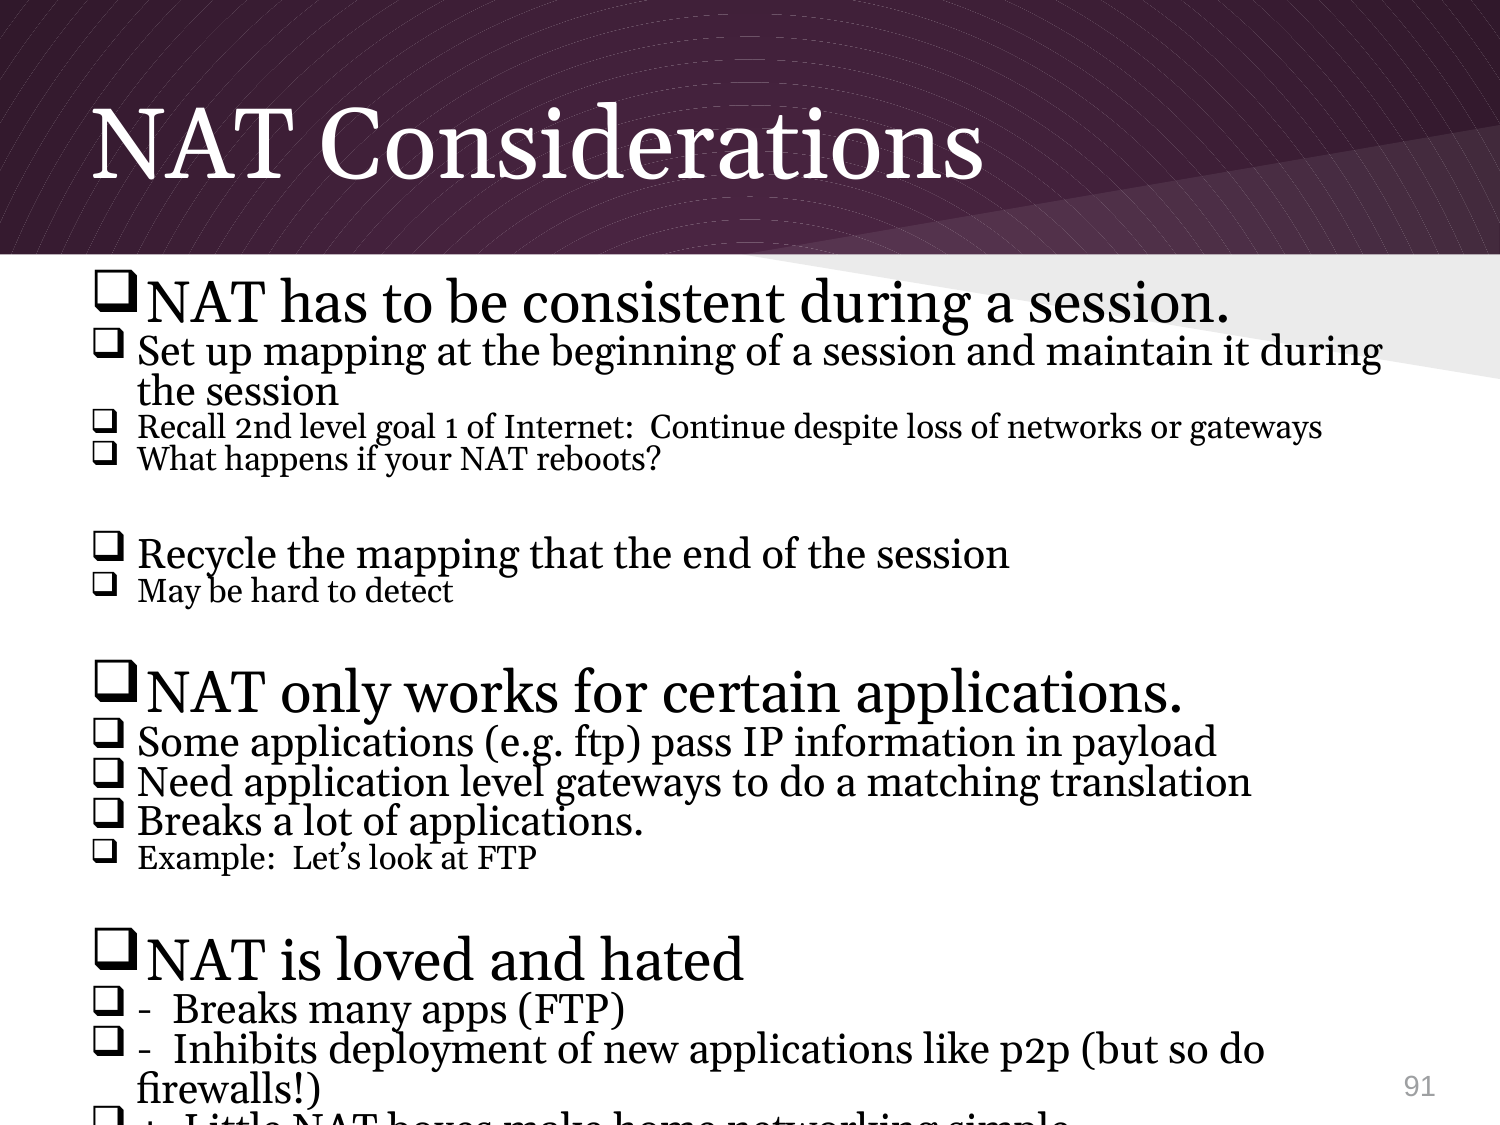

# NAT Considerations
NAT has to be consistent during a session.
Set up mapping at the beginning of a session and maintain it during the session
Recall 2nd level goal 1 of Internet:  Continue despite loss of networks or gateways
What happens if your NAT reboots?

Recycle the mapping that the end of the session
May be hard to detect

NAT only works for certain applications.
Some applications (e.g. ftp) pass IP information in payload
Need application level gateways to do a matching translation
Breaks a lot of applications.
Example:  Let’s look at FTP

NAT is loved and hated
-  Breaks many apps (FTP)
-  Inhibits deployment of new applications like p2p (but so do firewalls!)
+  Little NAT boxes make home networking simple.
+  Saves addresses.  Makes allocation simple.
91